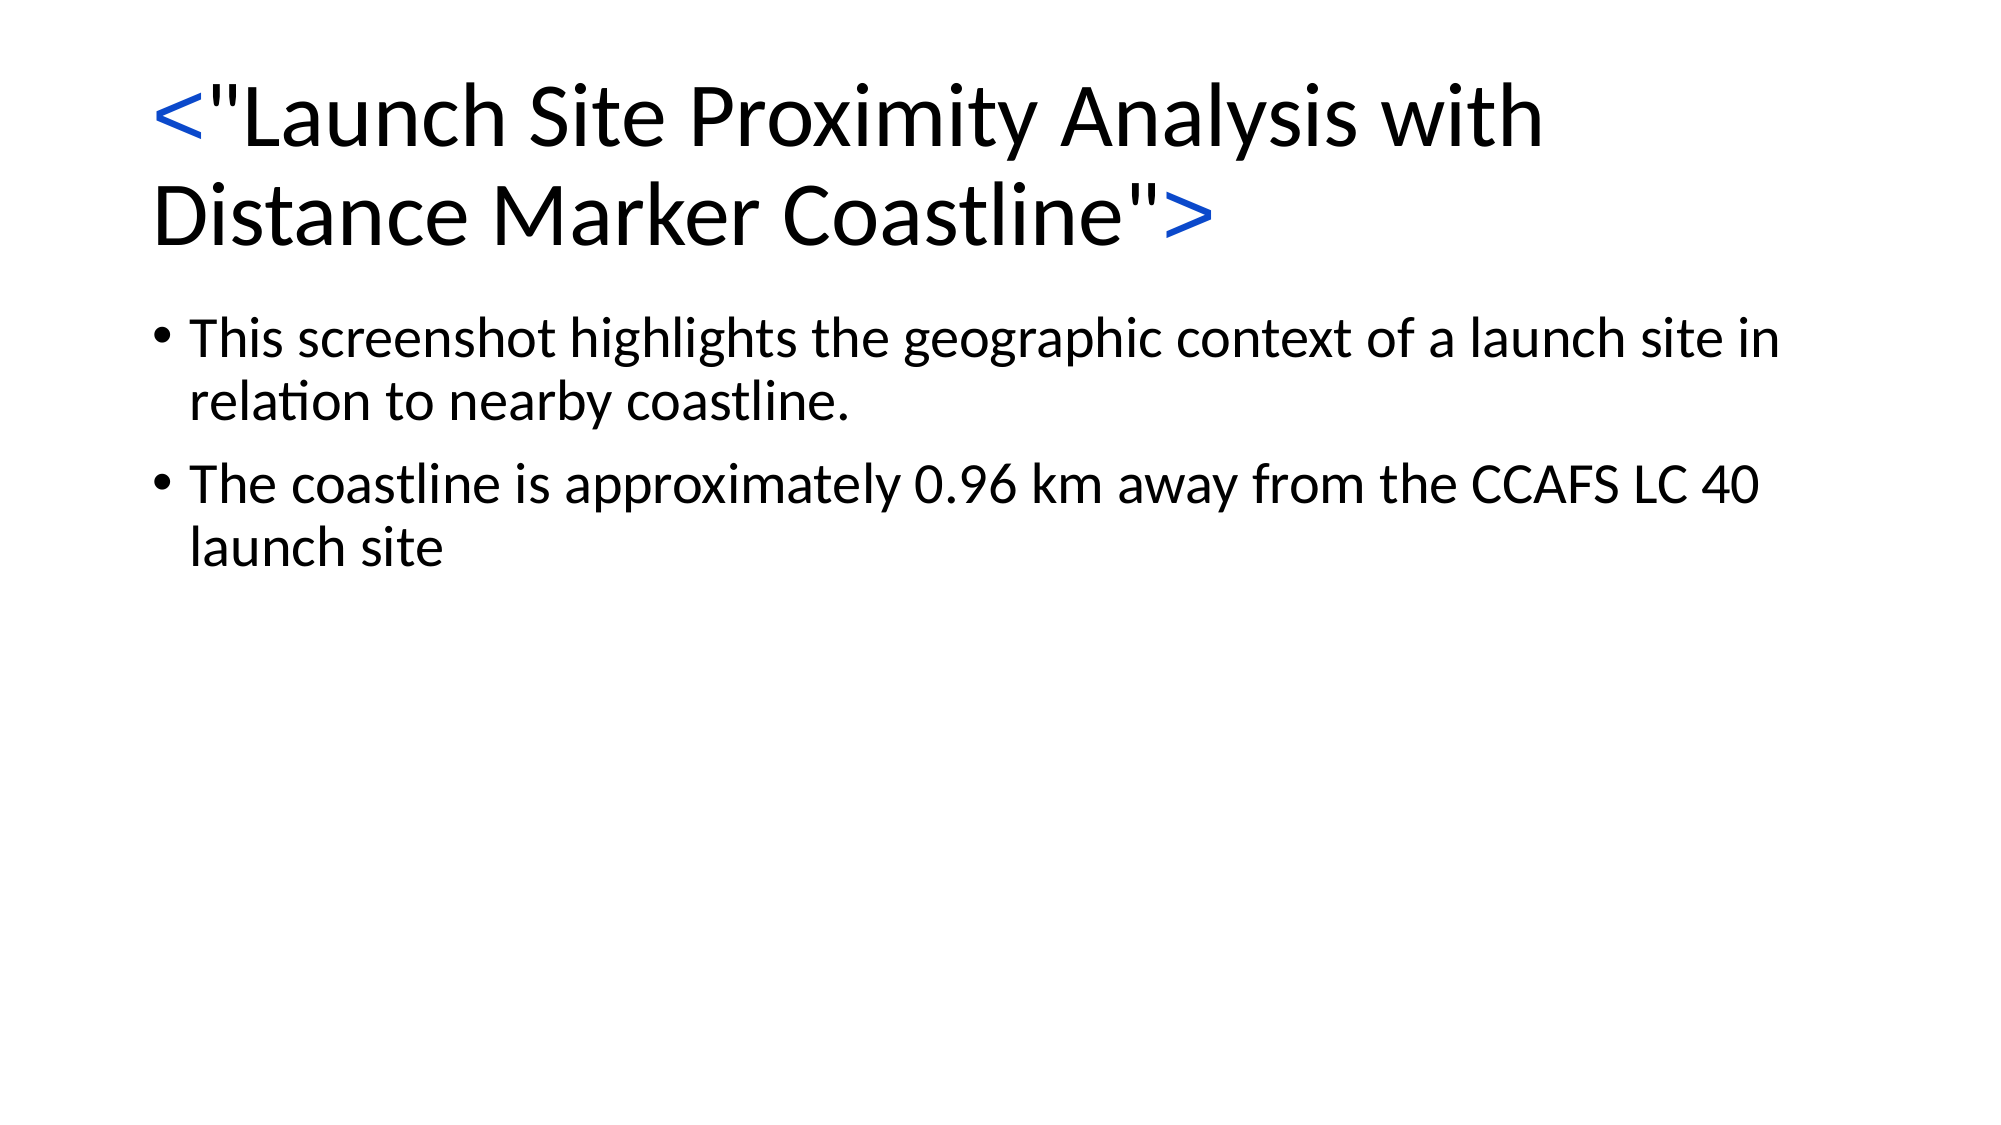

# <"Launch Site Proximity Analysis with Distance Marker Coastline">
This screenshot highlights the geographic context of a launch site in relation to nearby coastline.
The coastline is approximately 0.96 km away from the CCAFS LC 40 launch site